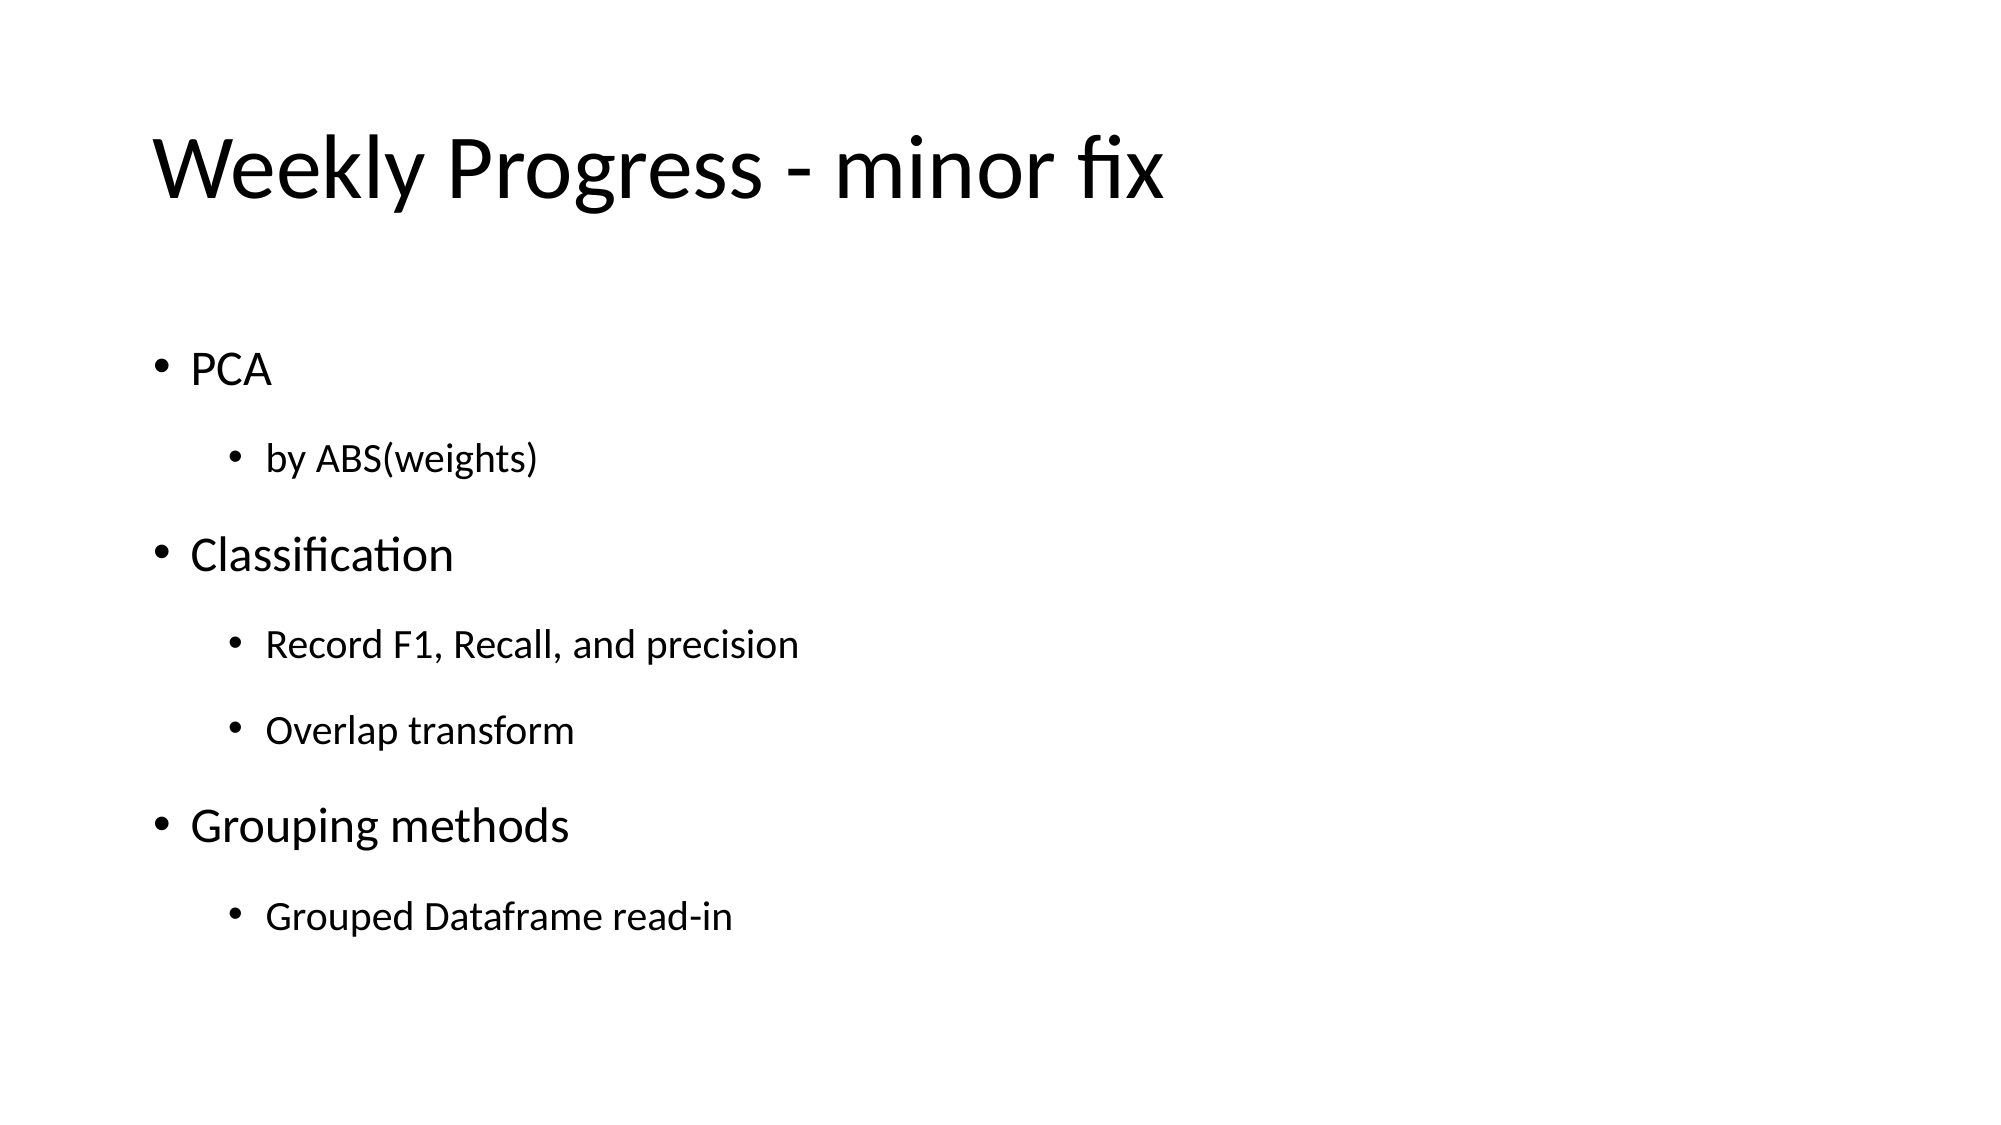

# Weekly Progress - minor fix
PCA
by ABS(weights)
Classification
Record F1, Recall, and precision
Overlap transform
Grouping methods
Grouped Dataframe read-in